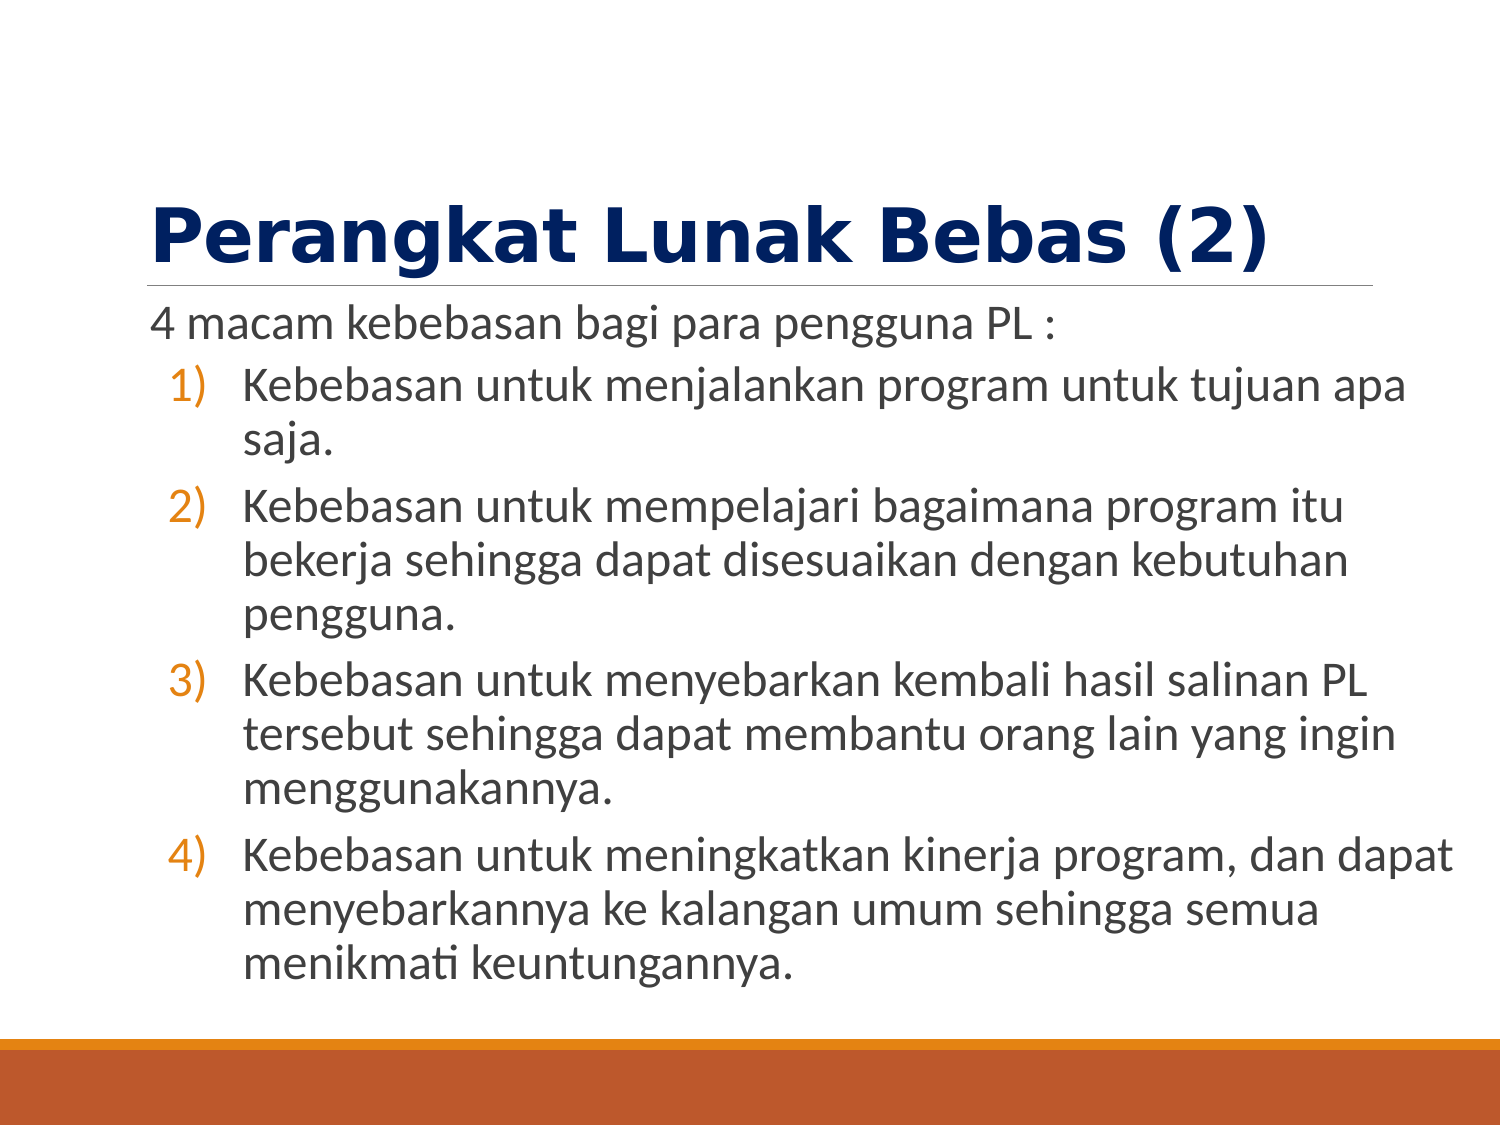

# Perangkat Lunak Bebas (2)
4 macam kebebasan bagi para pengguna PL :
Kebebasan untuk menjalankan program untuk tujuan apa saja.
Kebebasan untuk mempelajari bagaimana program itu bekerja sehingga dapat disesuaikan dengan kebutuhan pengguna.
Kebebasan untuk menyebarkan kembali hasil salinan PL tersebut sehingga dapat membantu orang lain yang ingin menggunakannya.
Kebebasan untuk meningkatkan kinerja program, dan dapat menyebarkannya ke kalangan umum sehingga semua menikmati keuntungannya.